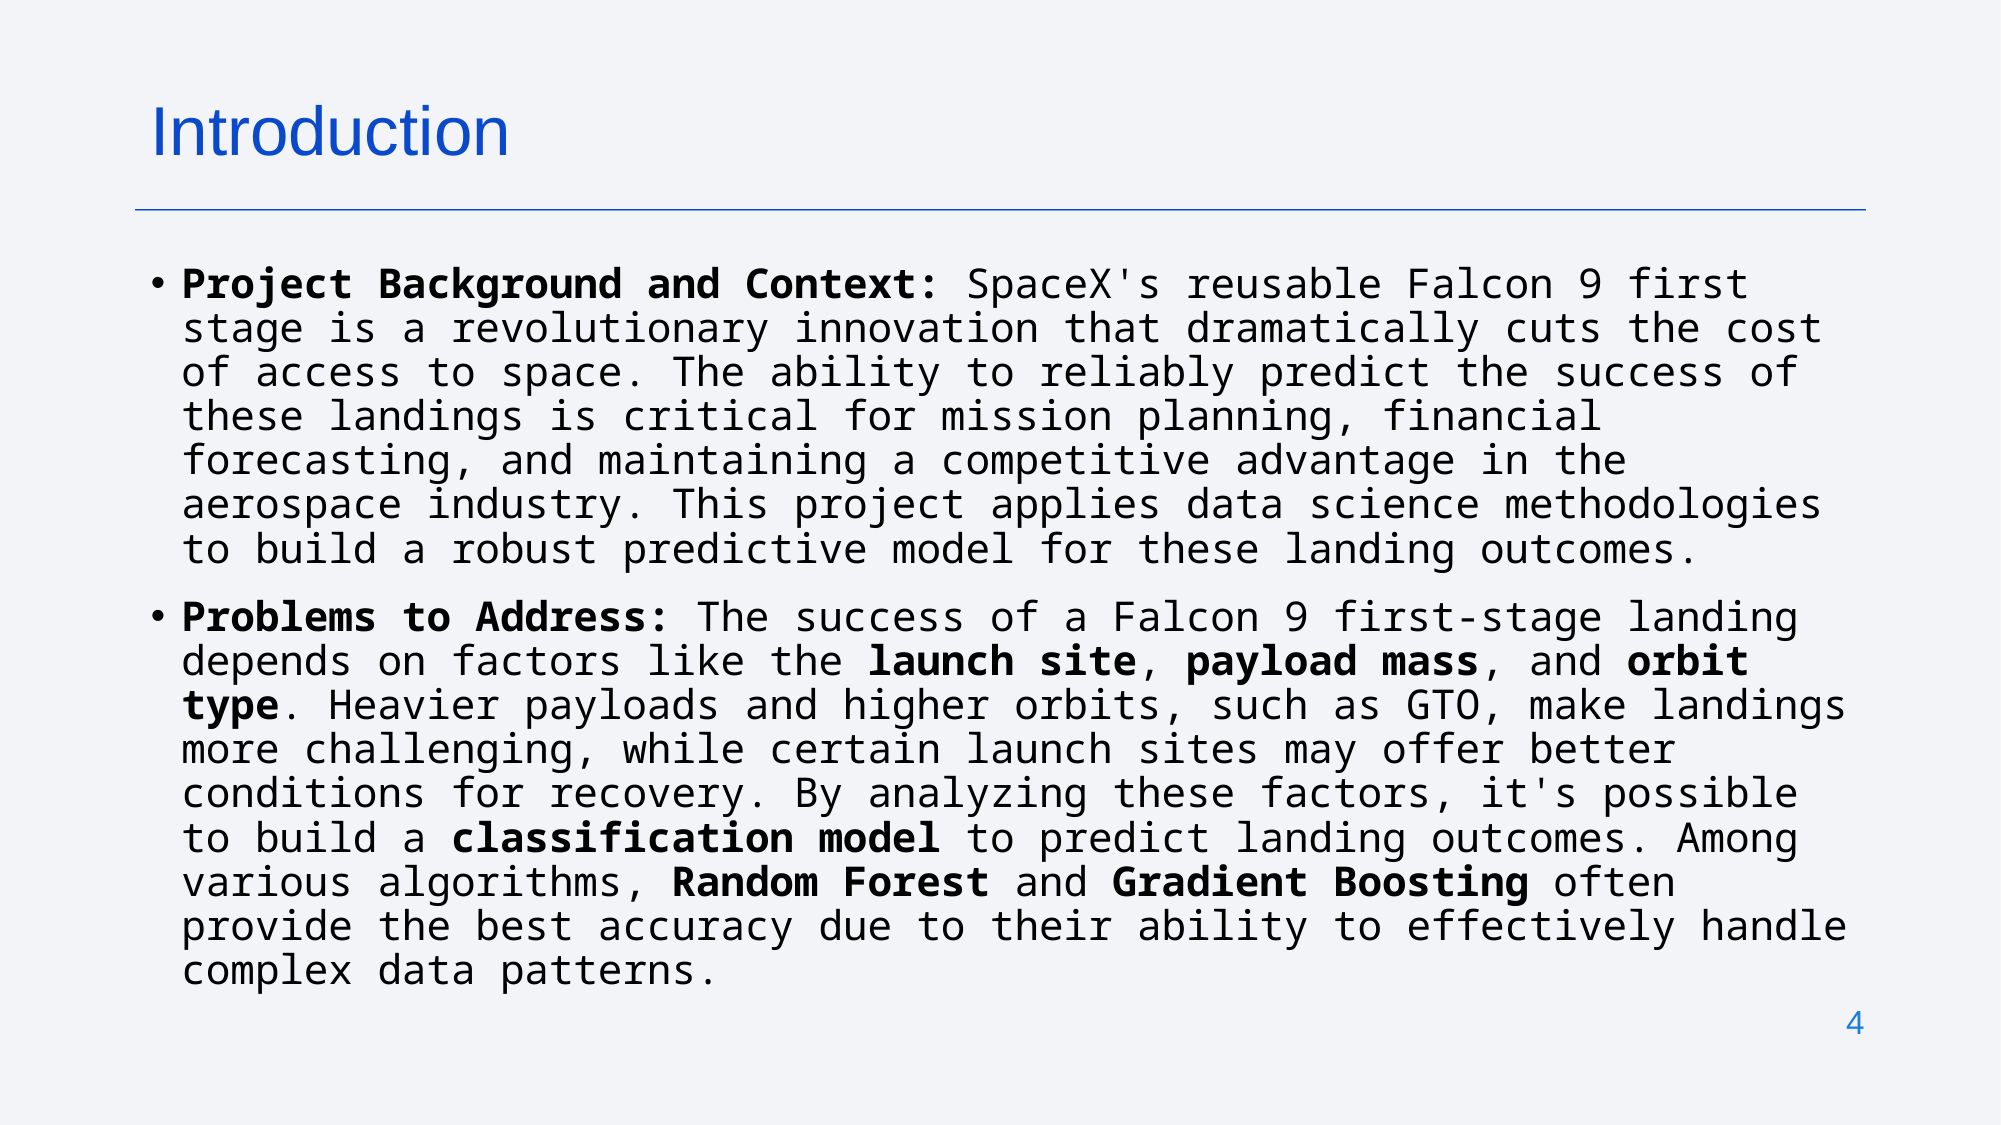

Introduction
Project Background and Context: SpaceX's reusable Falcon 9 first stage is a revolutionary innovation that dramatically cuts the cost of access to space. The ability to reliably predict the success of these landings is critical for mission planning, financial forecasting, and maintaining a competitive advantage in the aerospace industry. This project applies data science methodologies to build a robust predictive model for these landing outcomes.
Problems to Address: The success of a Falcon 9 first-stage landing depends on factors like the launch site, payload mass, and orbit type. Heavier payloads and higher orbits, such as GTO, make landings more challenging, while certain launch sites may offer better conditions for recovery. By analyzing these factors, it's possible to build a classification model to predict landing outcomes. Among various algorithms, Random Forest and Gradient Boosting often provide the best accuracy due to their ability to effectively handle complex data patterns.
4